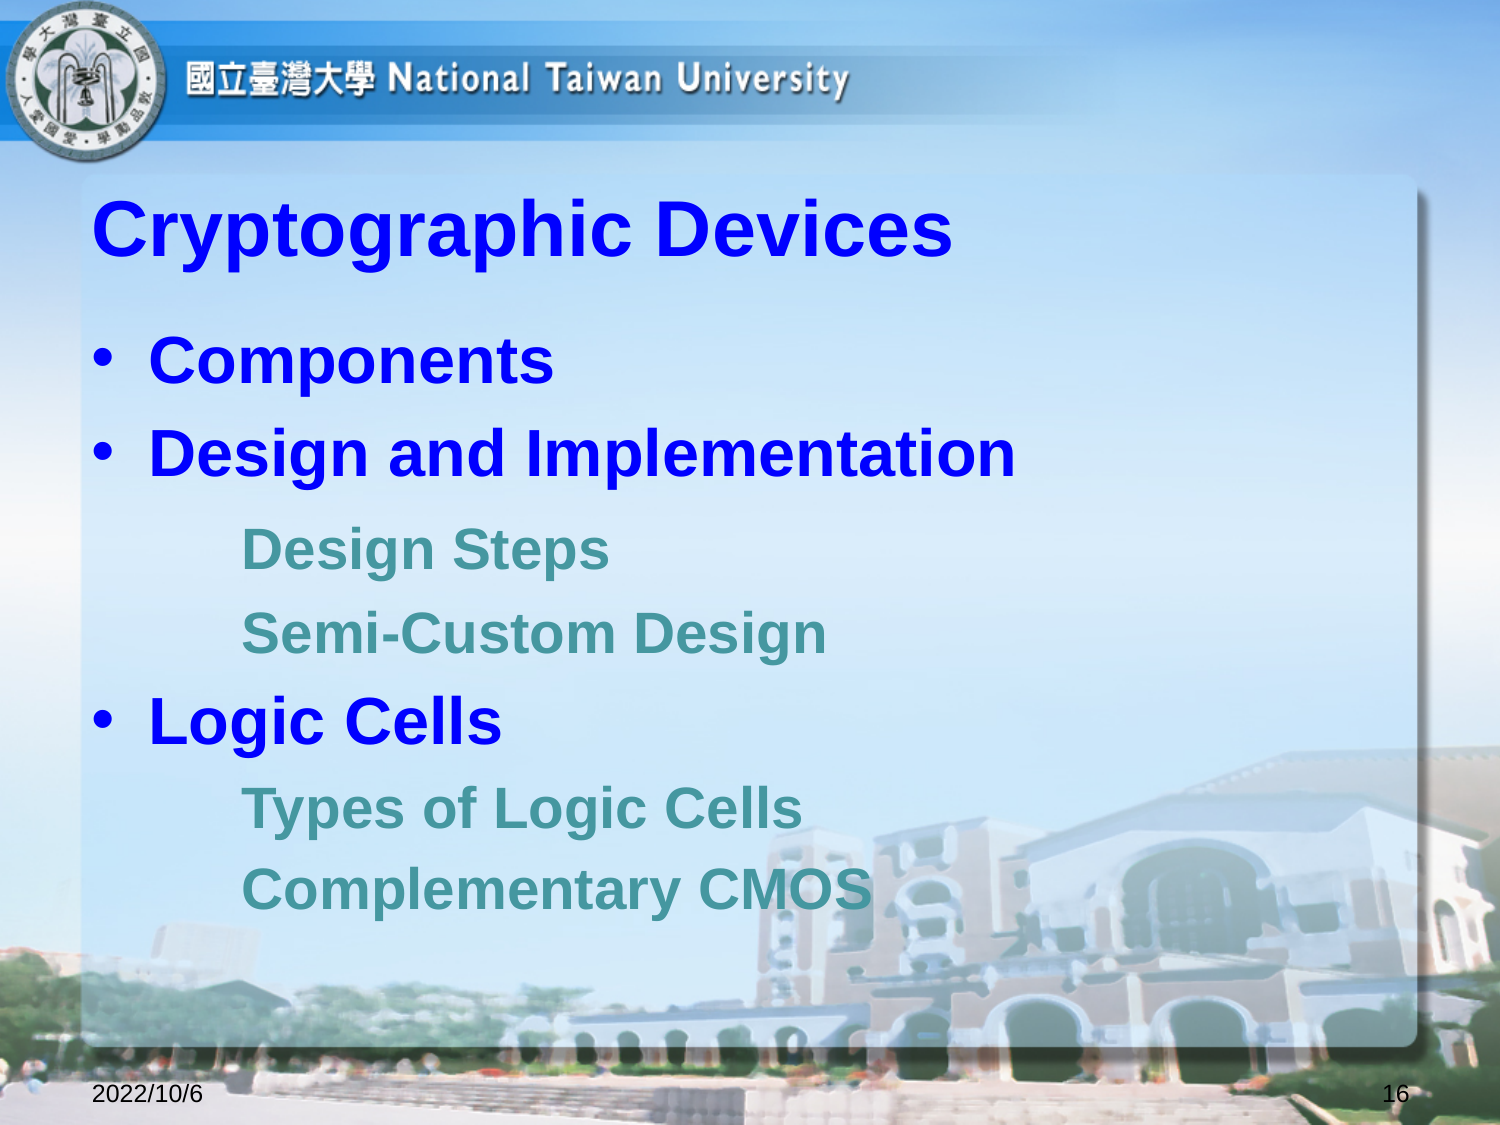

# Cryptographic Devices
Components
Design and Implementation
	Design Steps
	Semi-Custom Design
Logic Cells
	Types of Logic Cells
	Complementary CMOS

2022/10/6
16